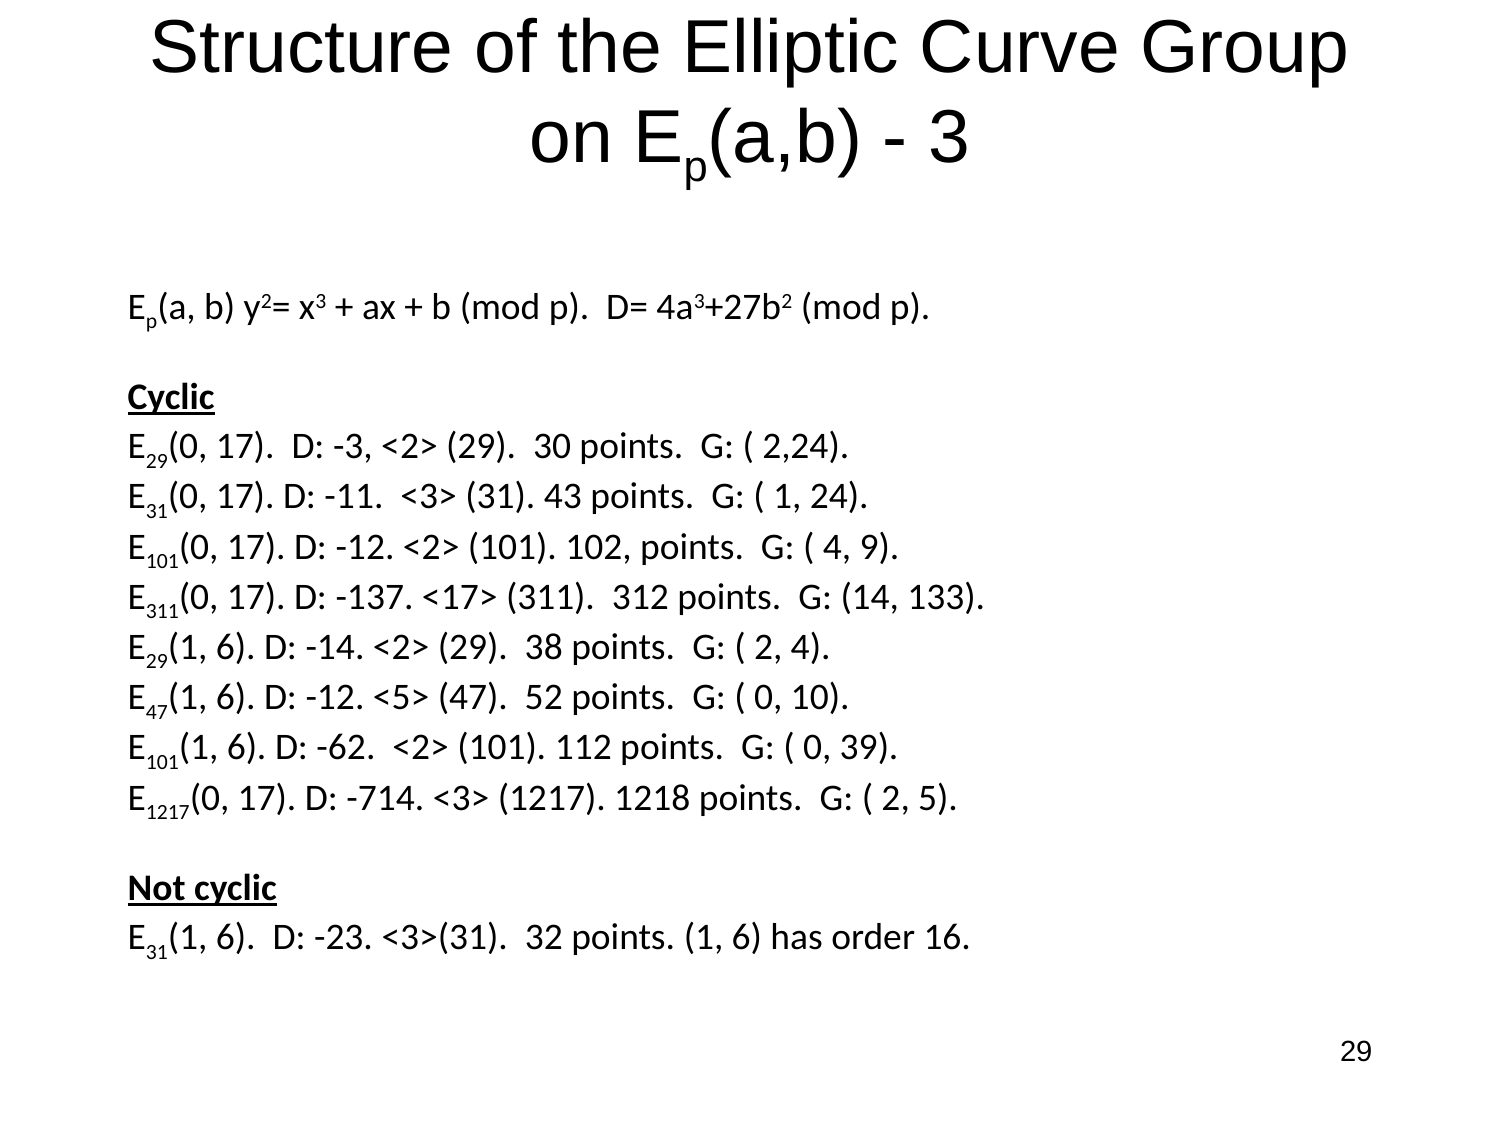

# Structure of the Elliptic Curve Group on Ep(a,b) - 3
Ep(a, b) y2= x3 + ax + b (mod p).  D= 4a3+27b2 (mod p).

Cyclic
E29(0, 17).  D: -3, <2> (29).  30 points.  G: ( 2,24).
E31(0, 17). D: -11.  <3> (31). 43 points.  G: ( 1, 24).
E101(0, 17). D: -12. <2> (101). 102, points.  G: ( 4, 9).
E311(0, 17). D: -137. <17> (311).  312 points.  G: (14, 133).
E29(1, 6). D: -14. <2> (29).  38 points.  G: ( 2, 4).
E47(1, 6). D: -12. <5> (47).  52 points.  G: ( 0, 10).
E101(1, 6). D: -62.  <2> (101). 112 points.  G: ( 0, 39).
E1217(0, 17). D: -714. <3> (1217). 1218 points.  G: ( 2, 5).

Not cyclic
E31(1, 6).  D: -23. <3>(31).  32 points. (1, 6) has order 16.
29